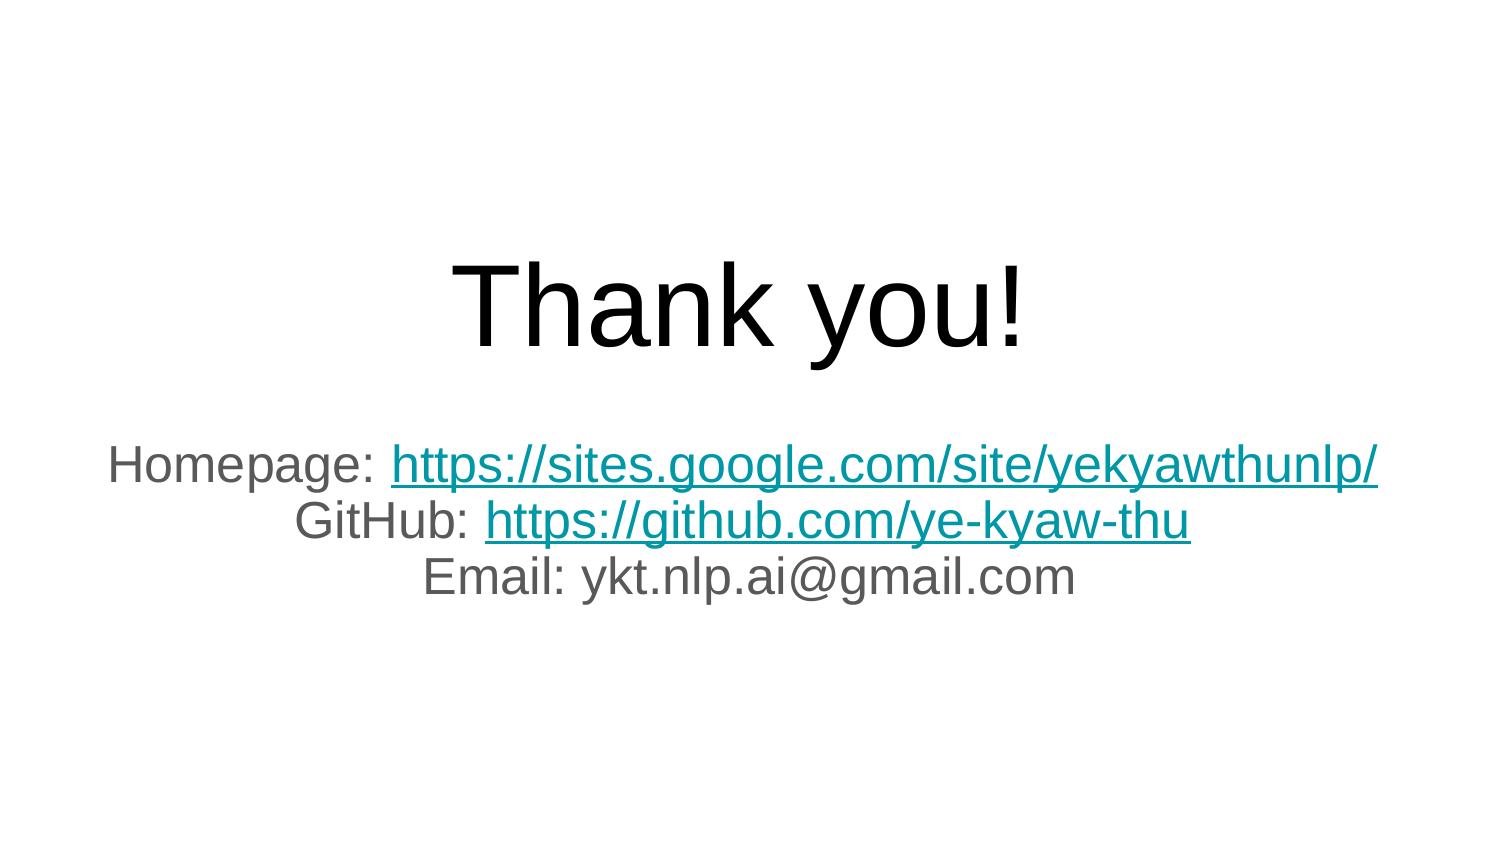

# Thank you!
Homepage: https://sites.google.com/site/yekyawthunlp/
GitHub: https://github.com/ye-kyaw-thu
Email: ykt.nlp.ai@gmail.com